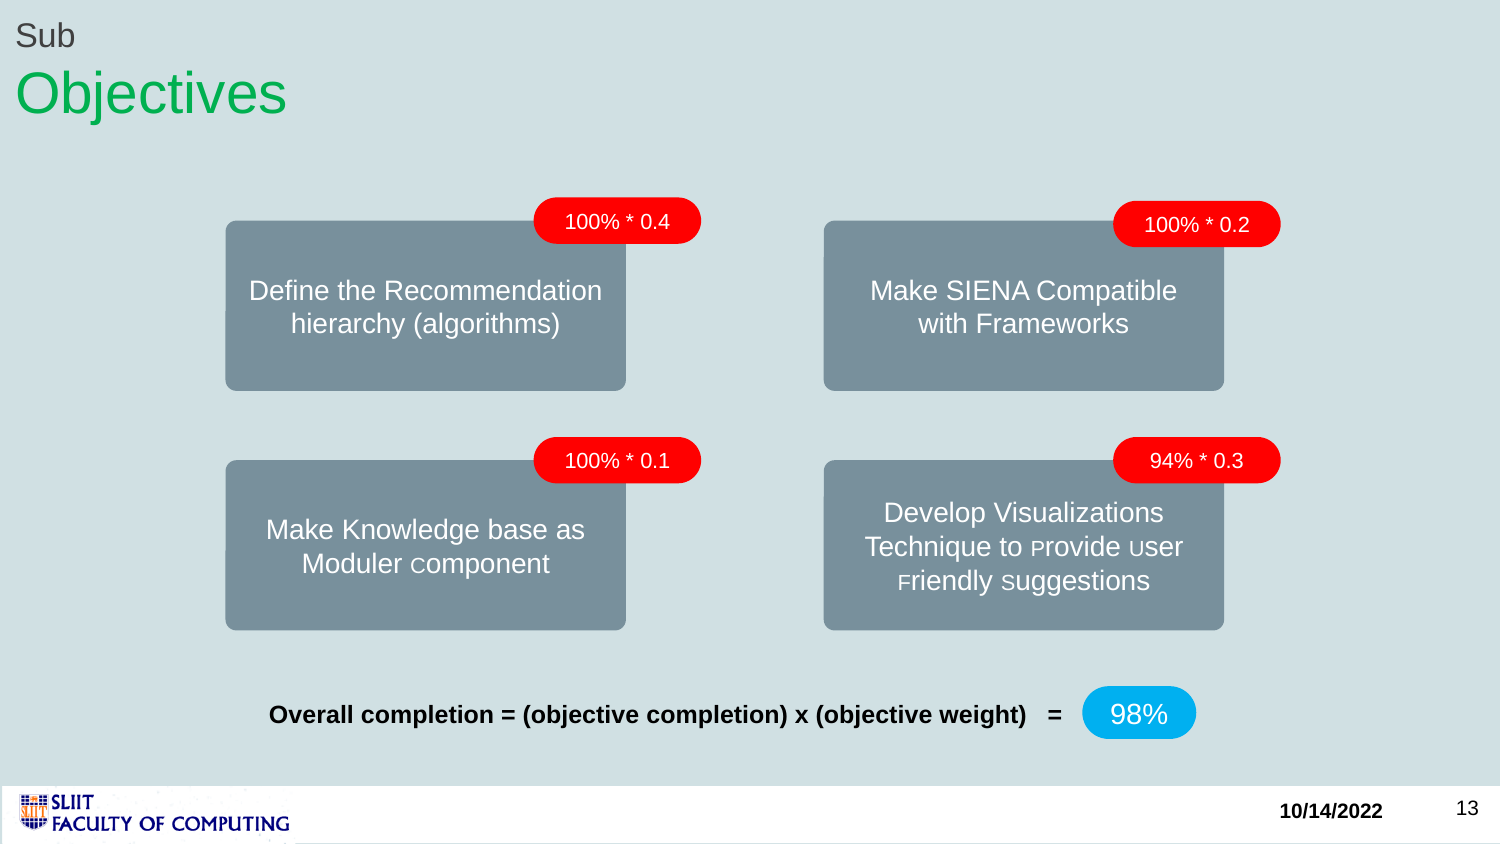

# Sub Objectives
100% * 0.4
100% * 0.2
Make SIENA Compatible with Frameworks
Define the Recommendation hierarchy (algorithms)
100% * 0.1
94% * 0.3
Develop Visualizations Technique to Provide User Friendly Suggestions
Make Knowledge base as Moduler Component
98%
Overall completion = (objective completion) x (objective weight)   =
13